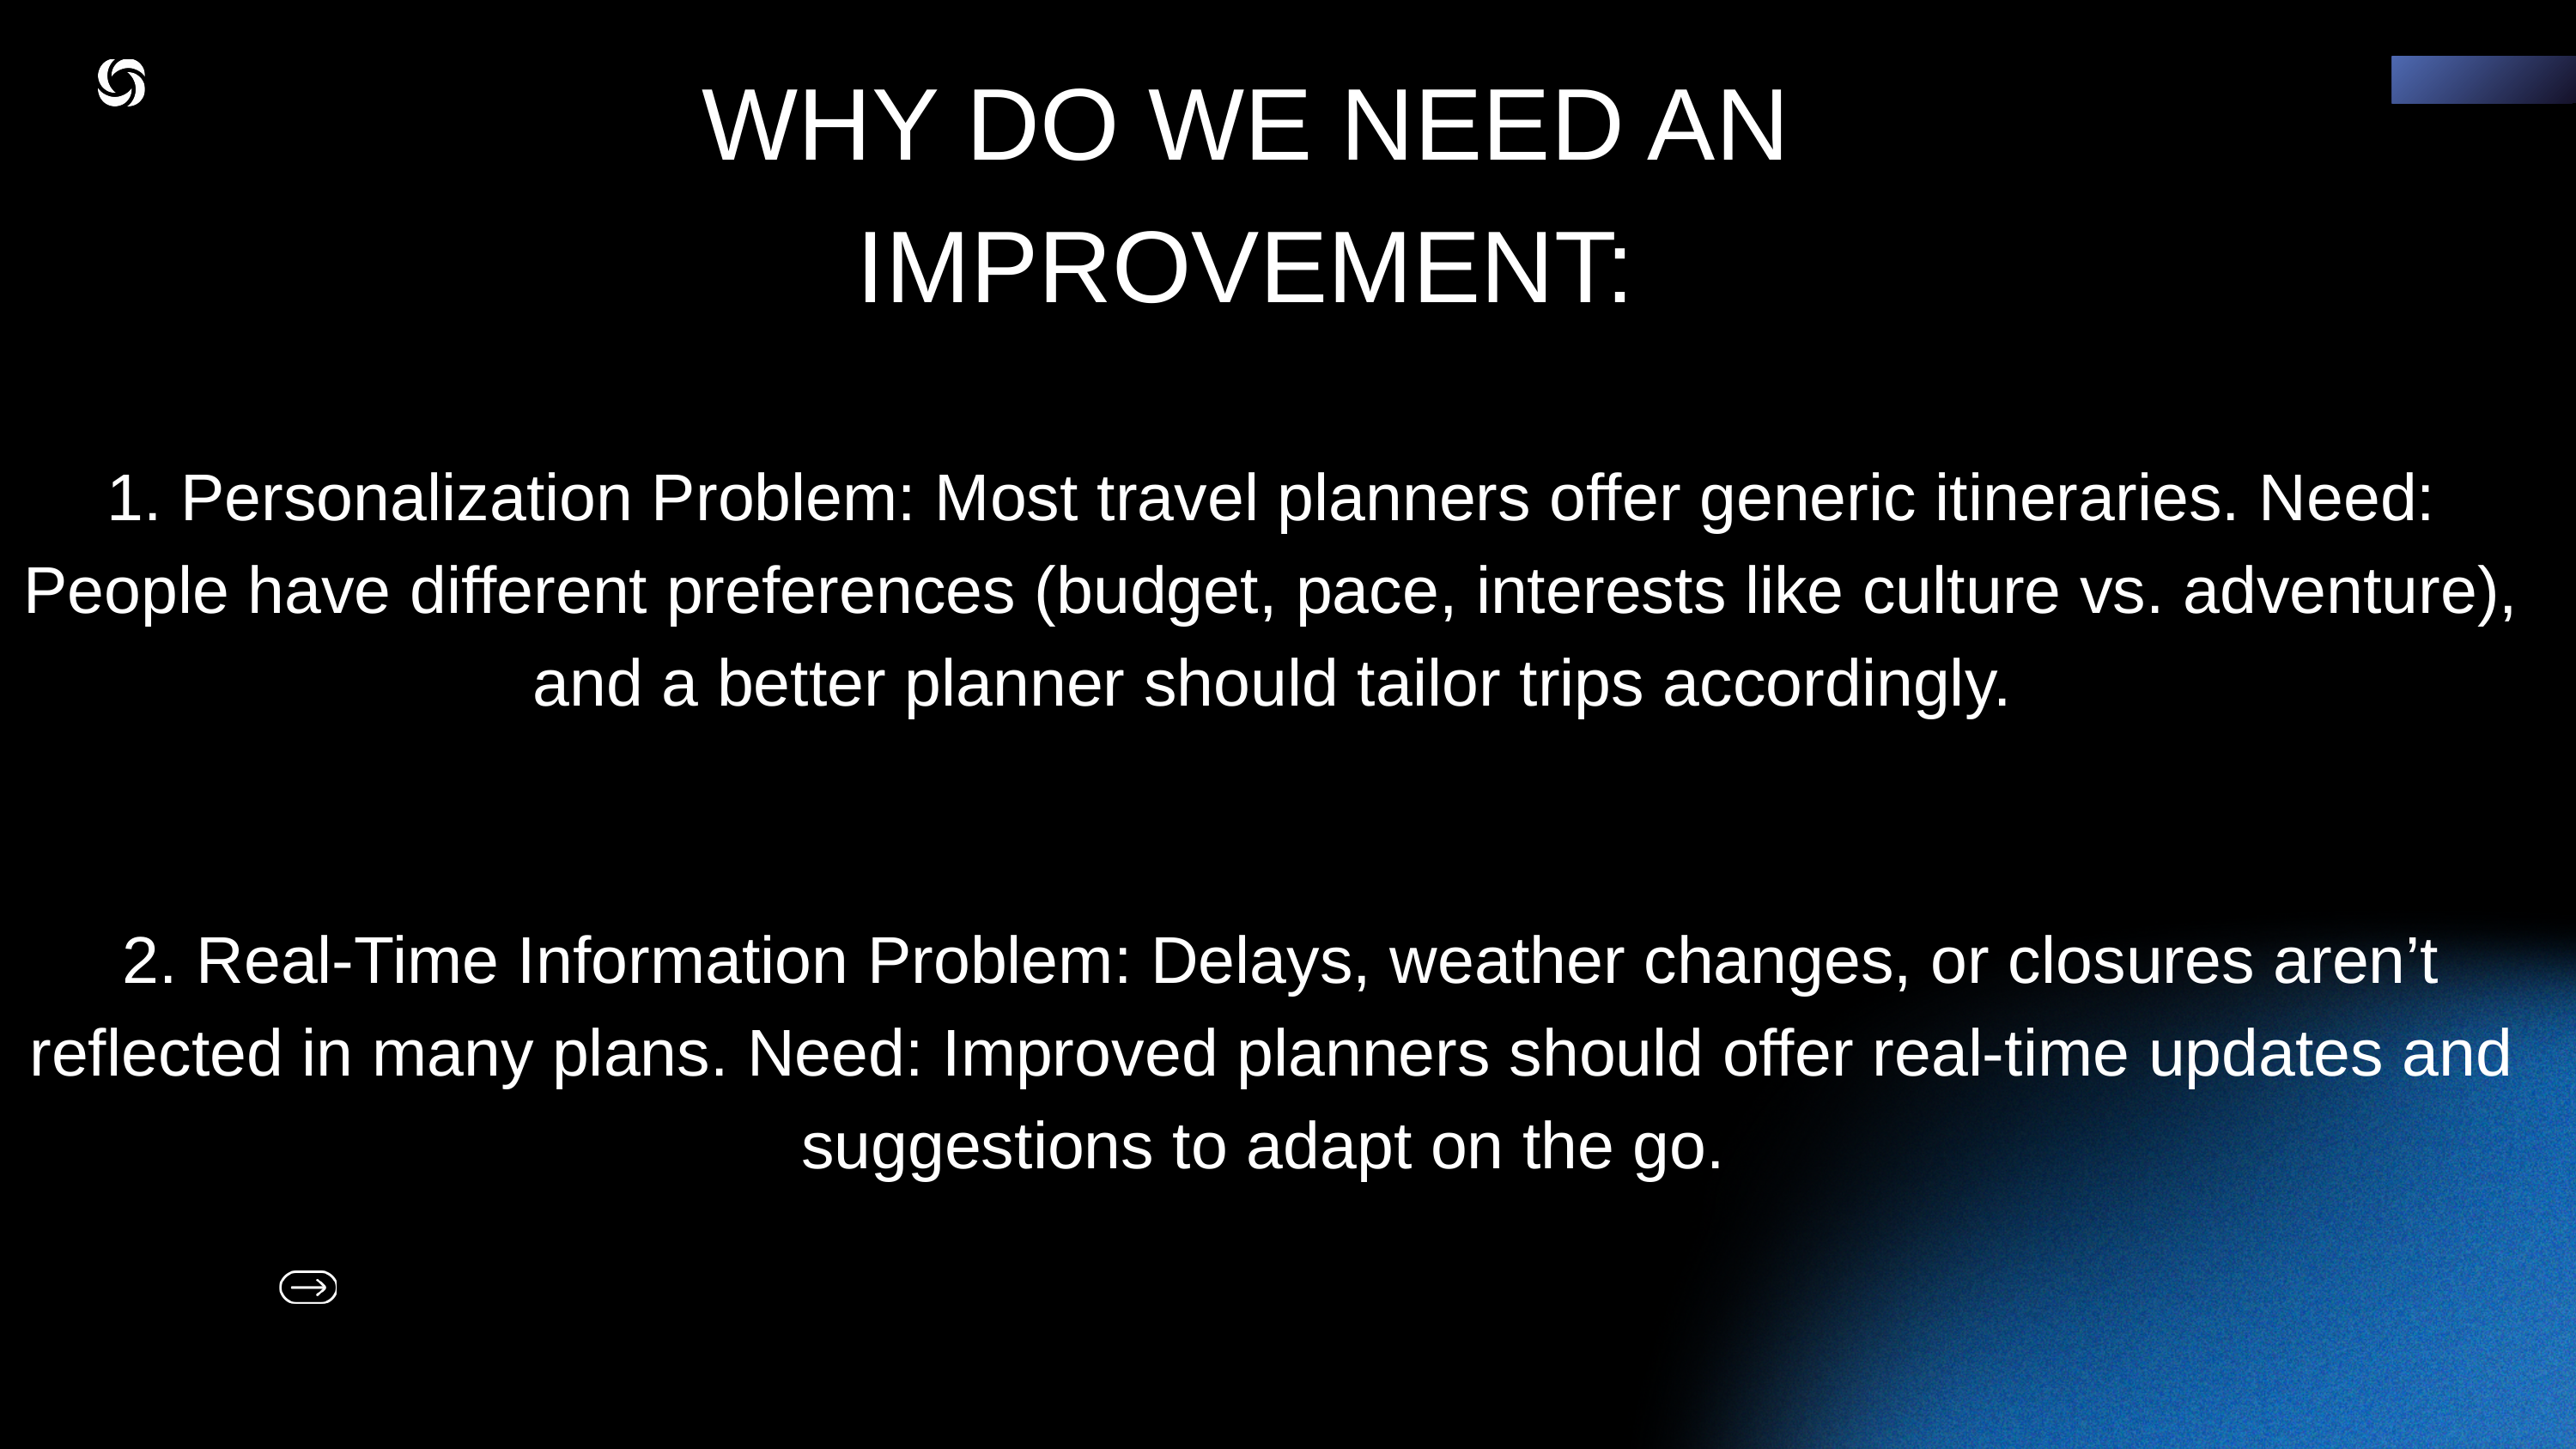

WHY DO WE NEED AN IMPROVEMENT:

1. Personalization Problem: Most travel planners offer generic itineraries. Need: People have different preferences (budget, pace, interests like culture vs. adventure), and a better planner should tailor trips accordingly.

 2. Real-Time Information Problem: Delays, weather changes, or closures aren’t reflected in many plans. Need: Improved planners should offer real-time updates and suggestions to adapt on the go.